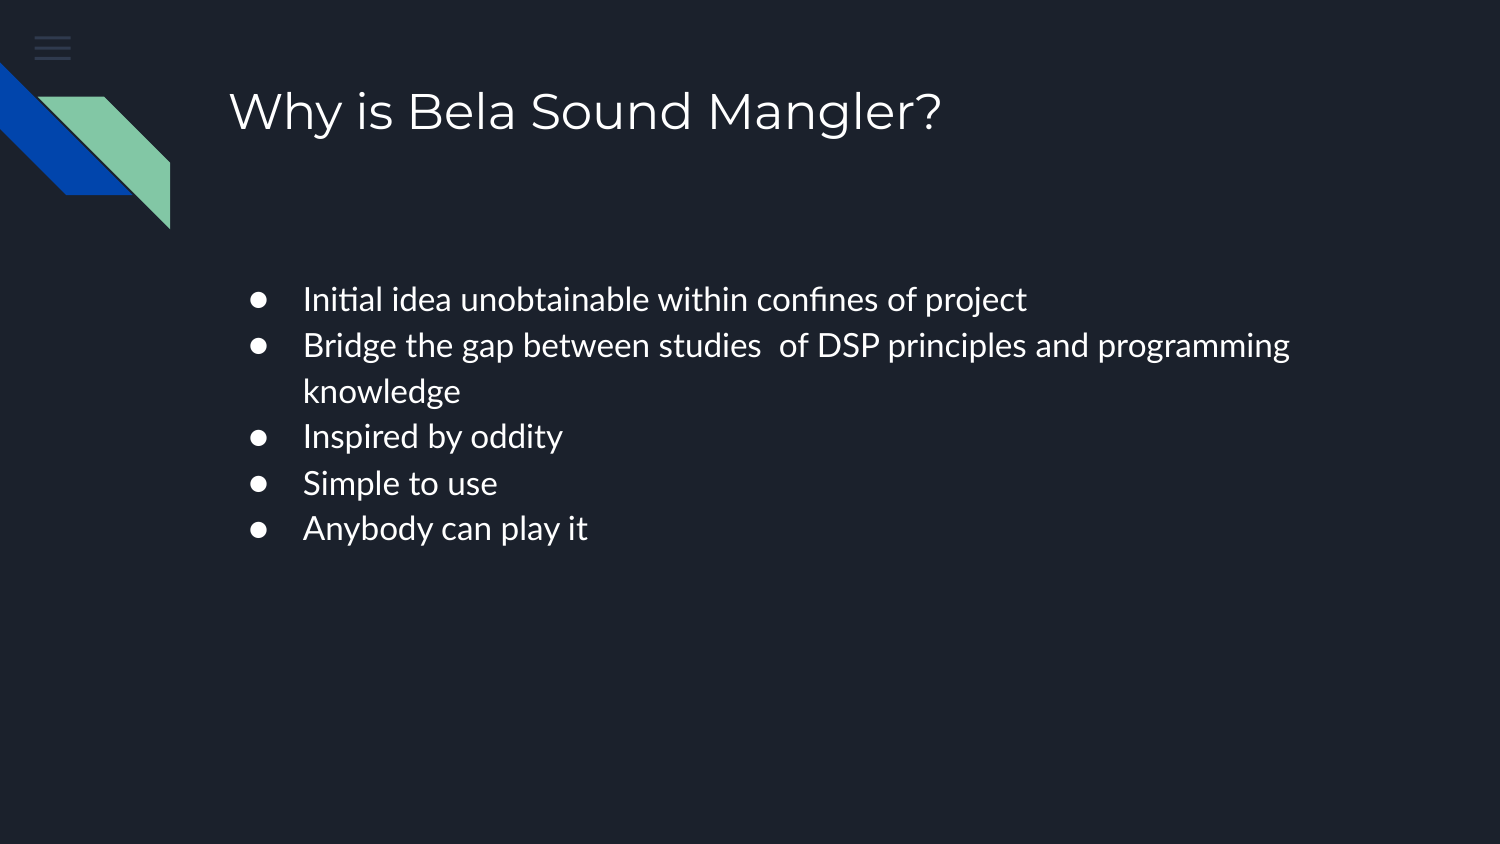

# Why is Bela Sound Mangler?
Initial idea unobtainable within confines of project
Bridge the gap between studies  of DSP principles and programming knowledge
Inspired by oddity
Simple to use
Anybody can play it